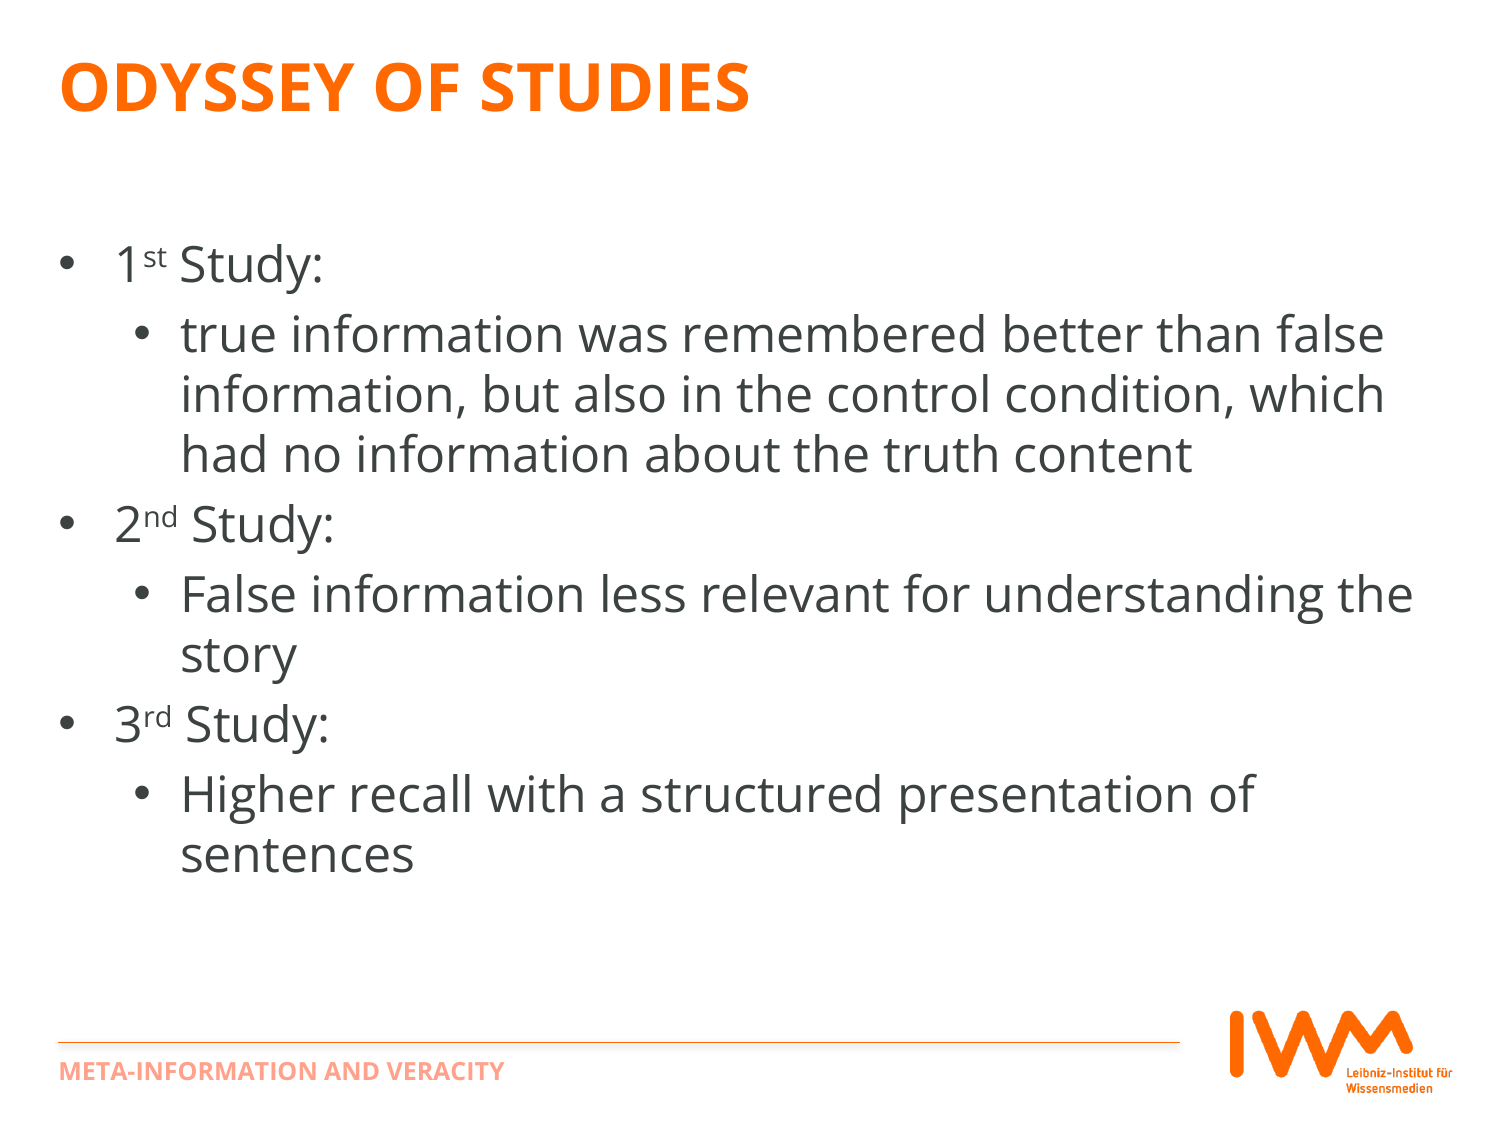

# Odyssey of Studies
1st Study:
true information was remembered better than false information, but also in the control condition, which had no information about the truth content
2nd Study:
False information less relevant for understanding the story
3rd Study:
Higher recall with a structured presentation of sentences
Meta-Information and Veracity